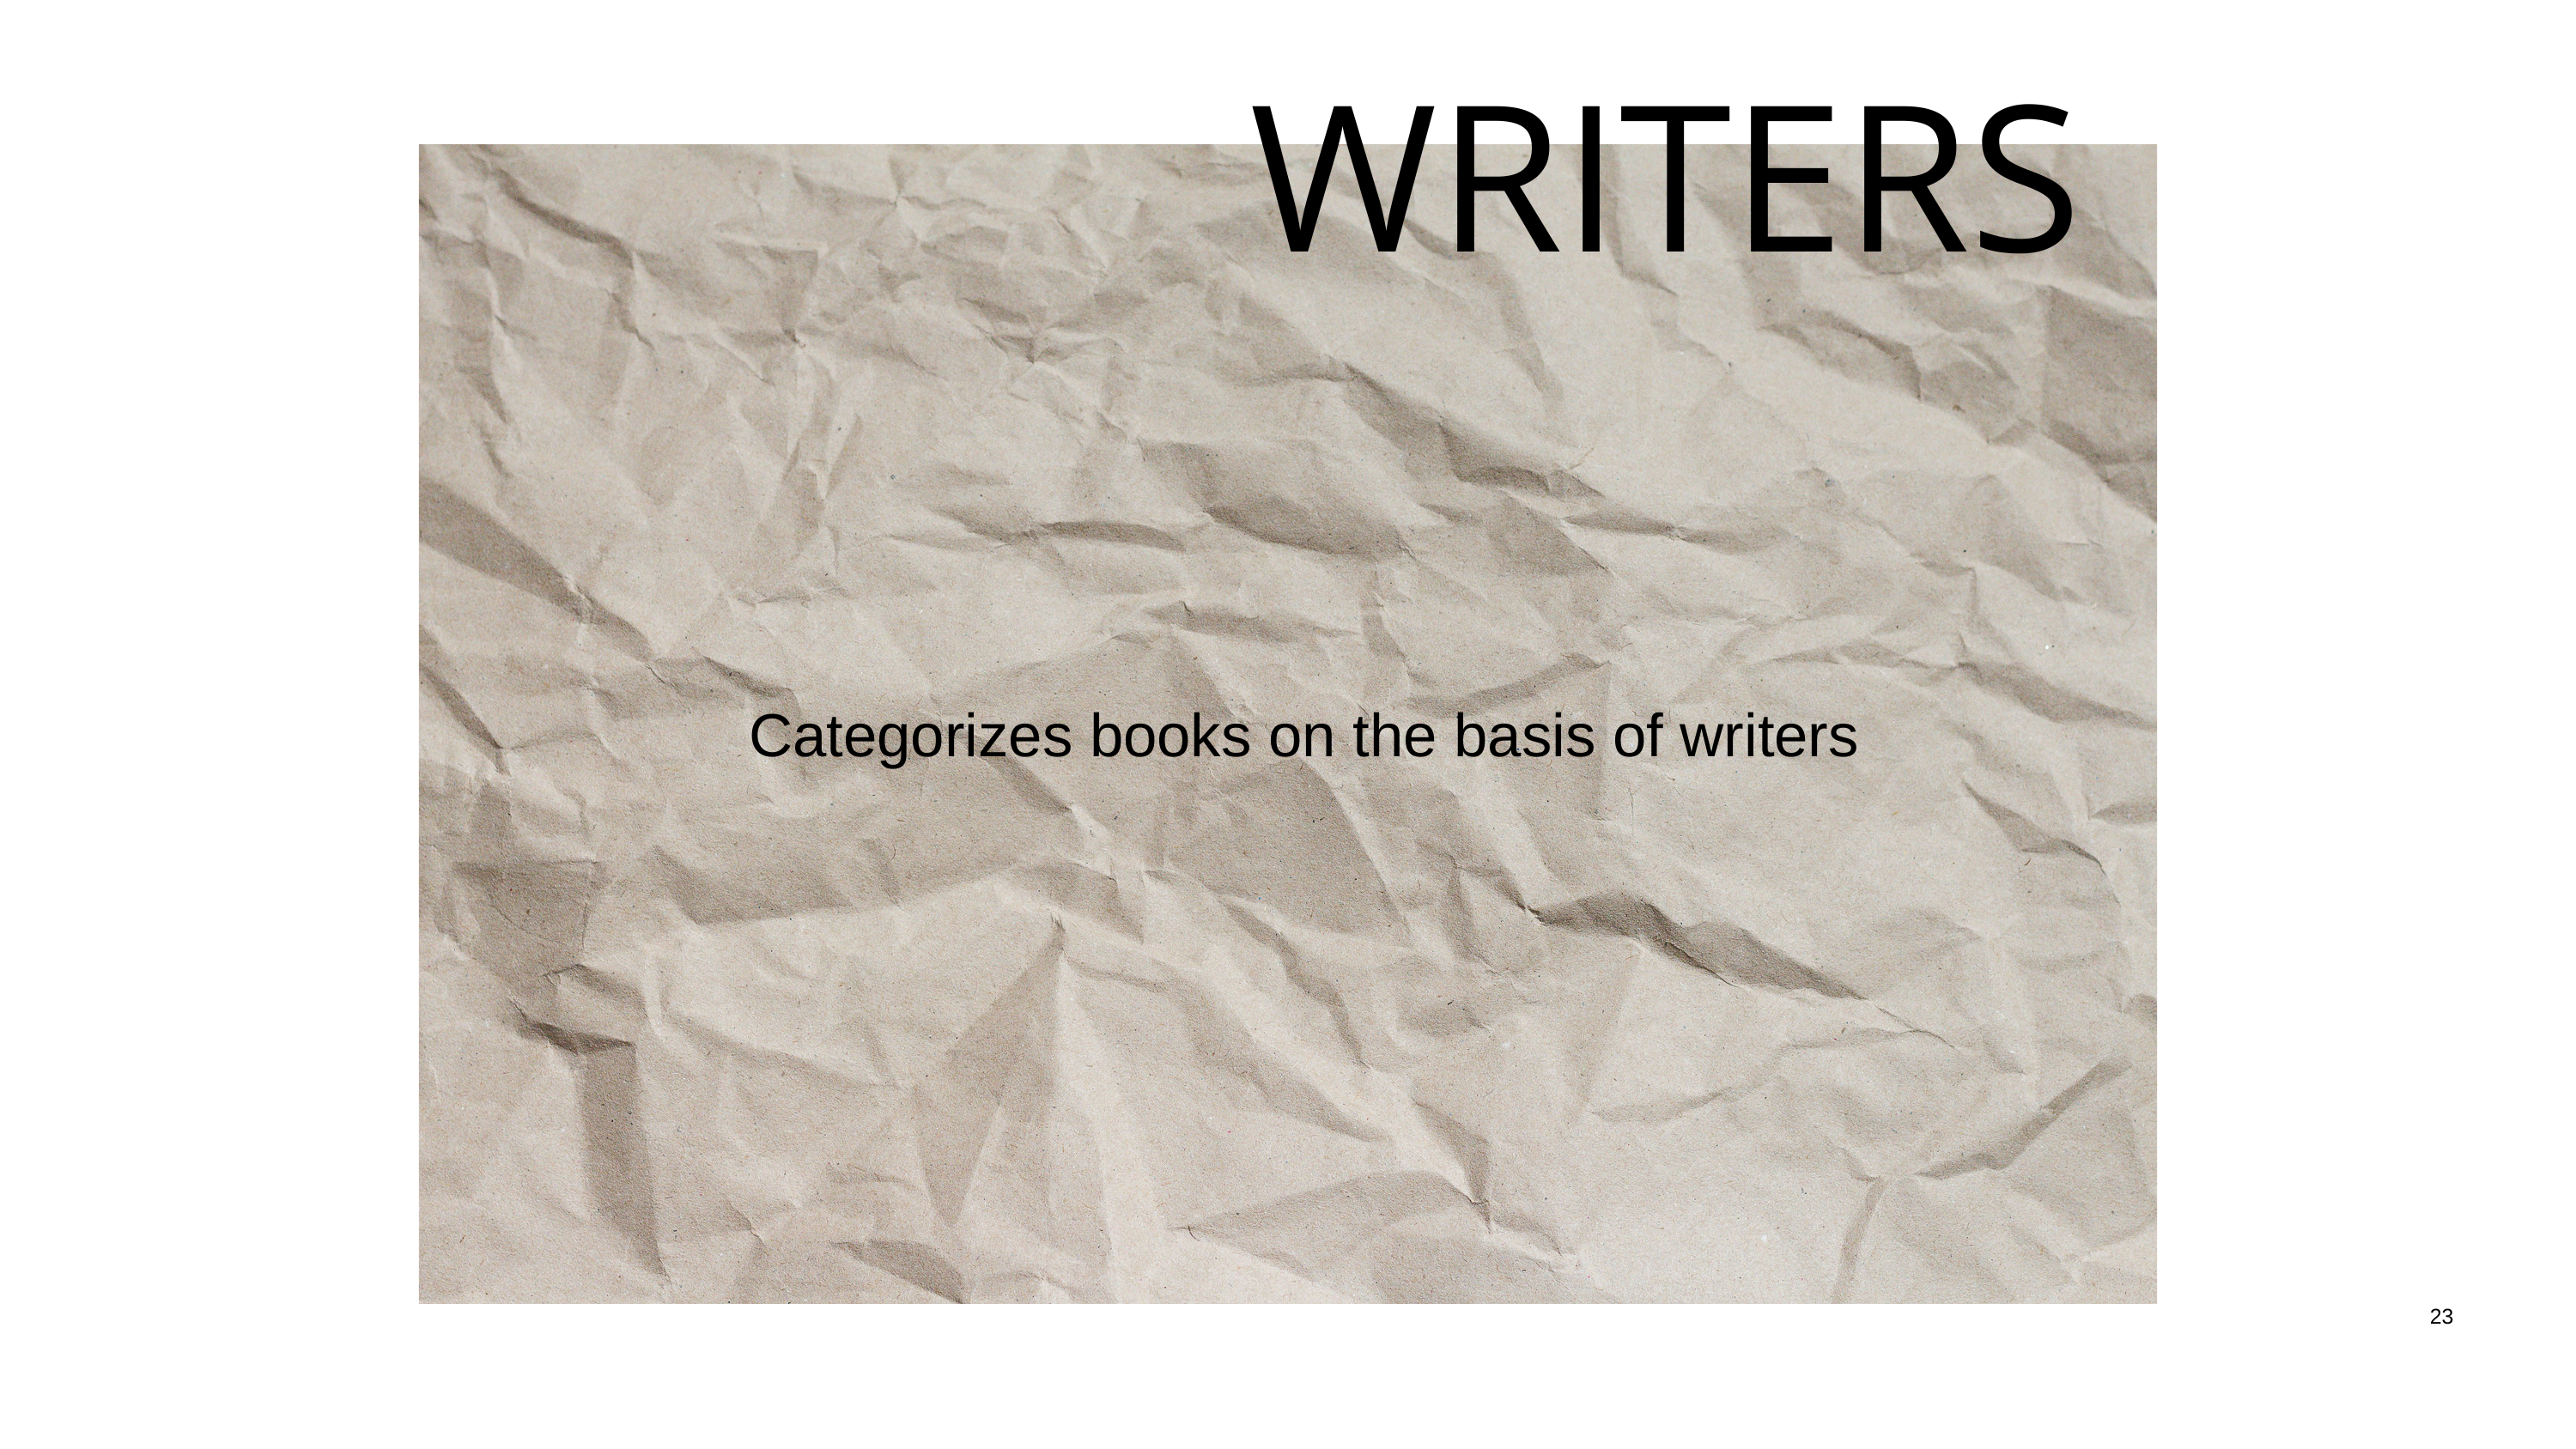

WRITERS

                             Categorizes books on the basis of writers
23